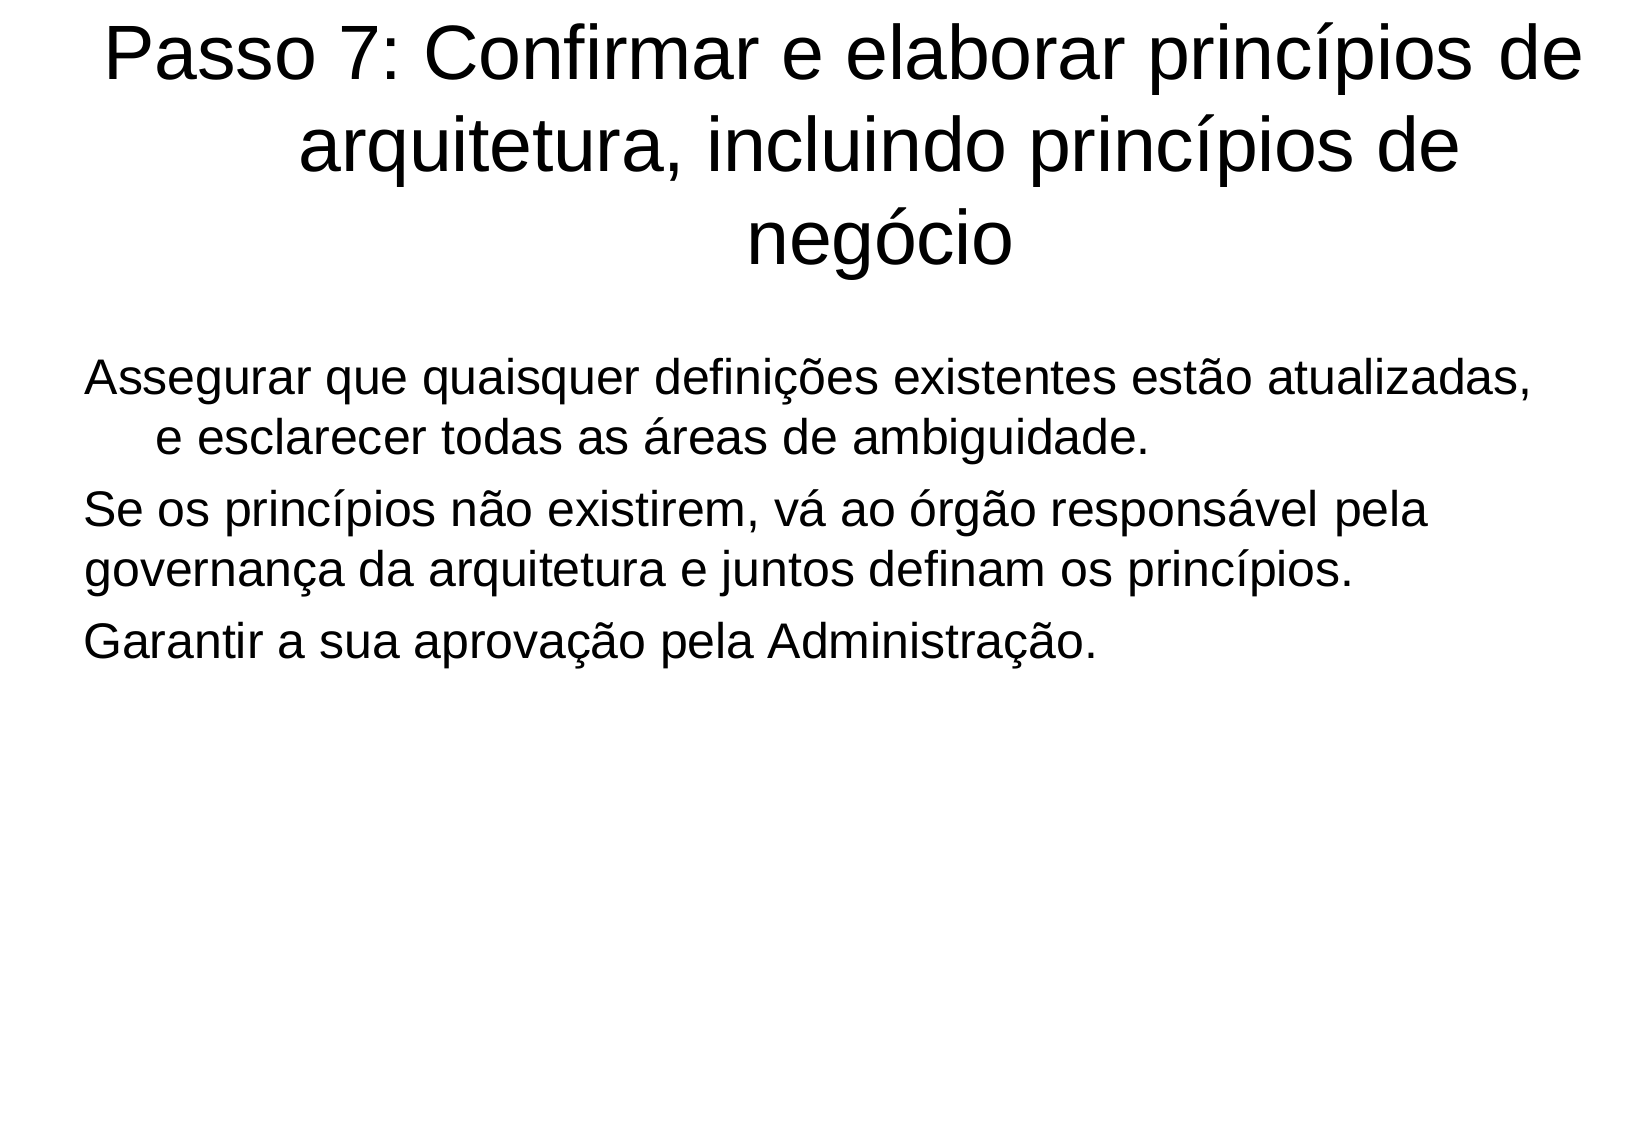

# Passo 7: Confirmar e elaborar princípios de
arquitetura, incluindo princípios de negócio
Assegurar que quaisquer definições existentes estão atualizadas,  e esclarecer todas as áreas de ambiguidade.
Se os princípios não existirem, vá ao órgão responsável pela
governança da arquitetura e juntos definam os princípios.
Garantir a sua aprovação pela Administração.